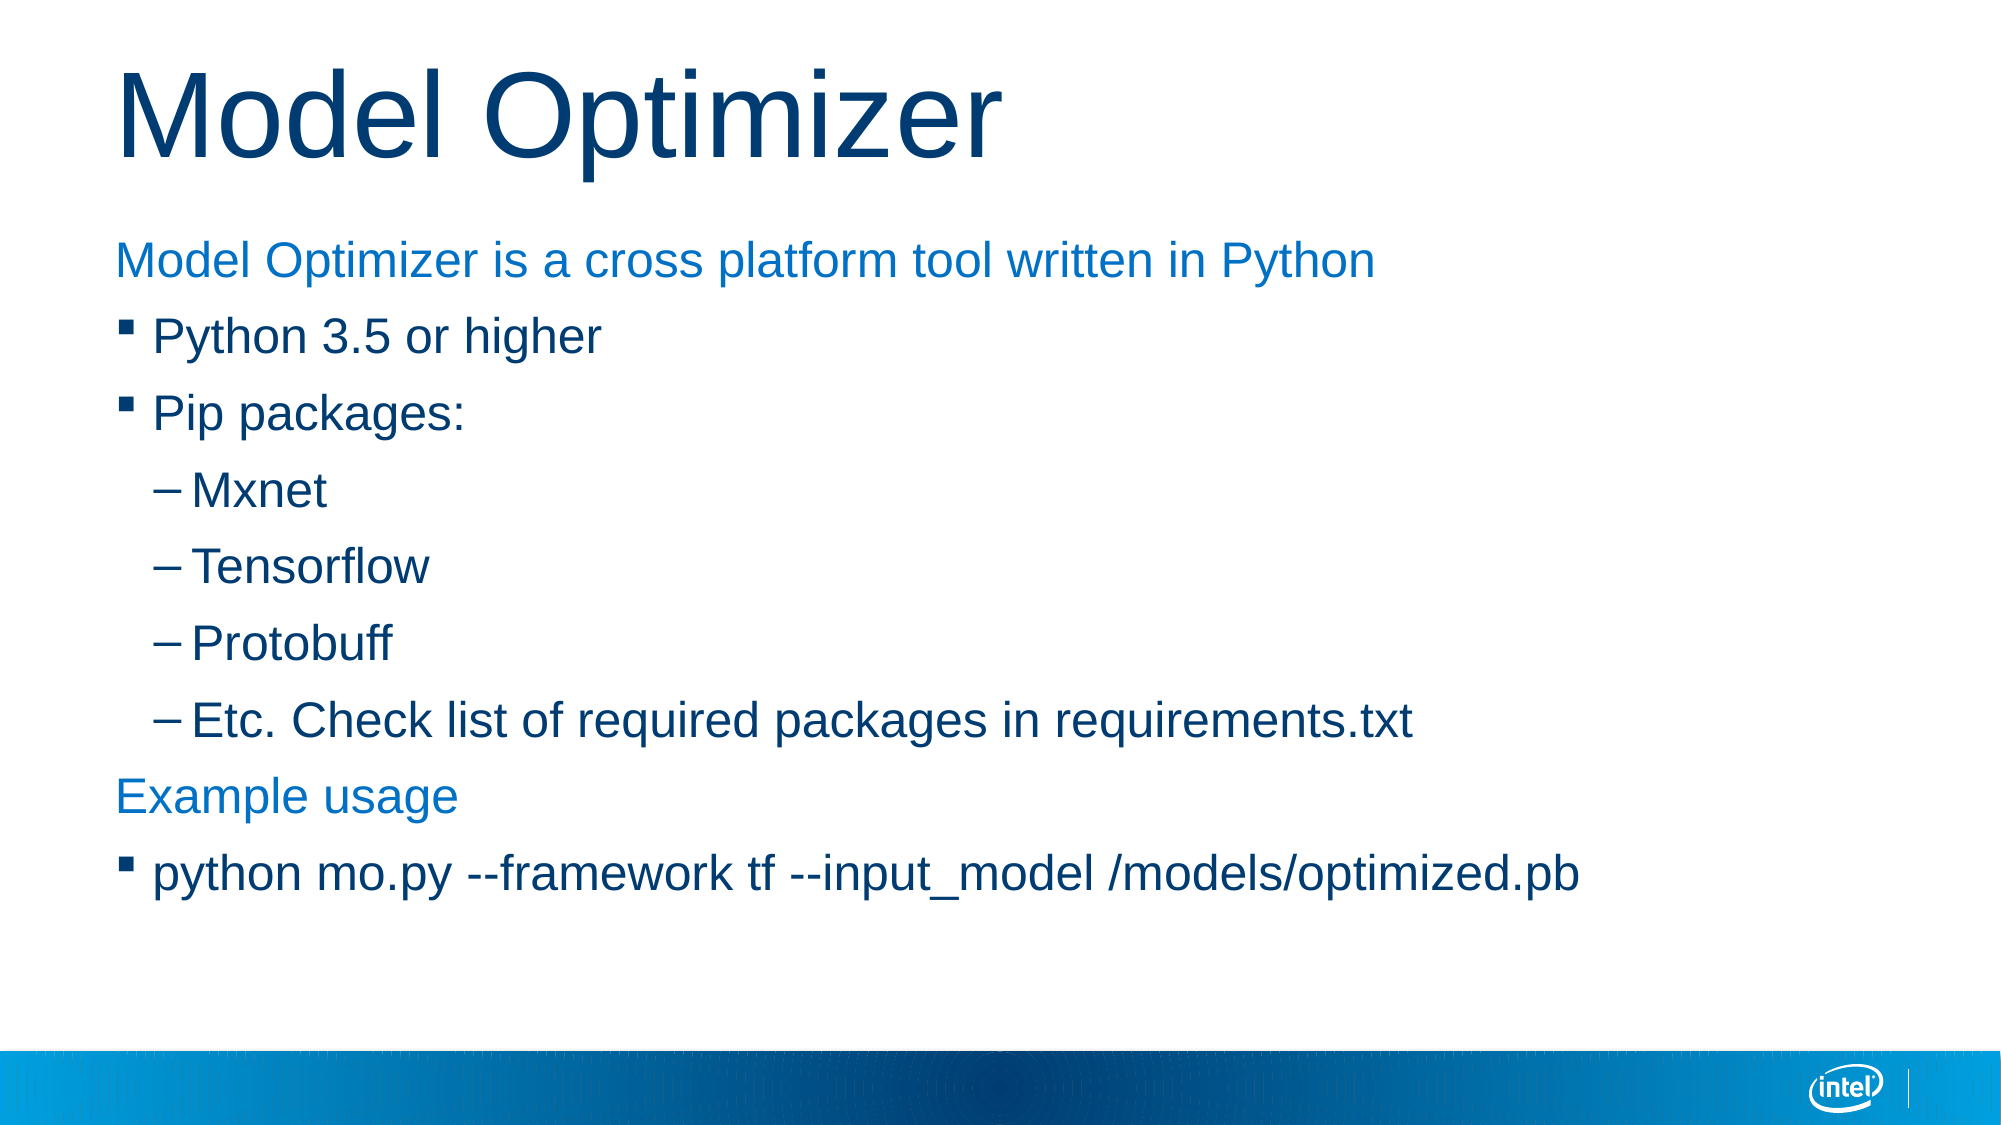

# Model Optimizer
Model Optimizer is a cross platform tool written in Python
Python 3.5 or higher
Pip packages:
Mxnet
Tensorflow
Protobuff
Etc. Check list of required packages in requirements.txt
Example usage
python mo.py --framework tf --input_model /models/optimized.pb